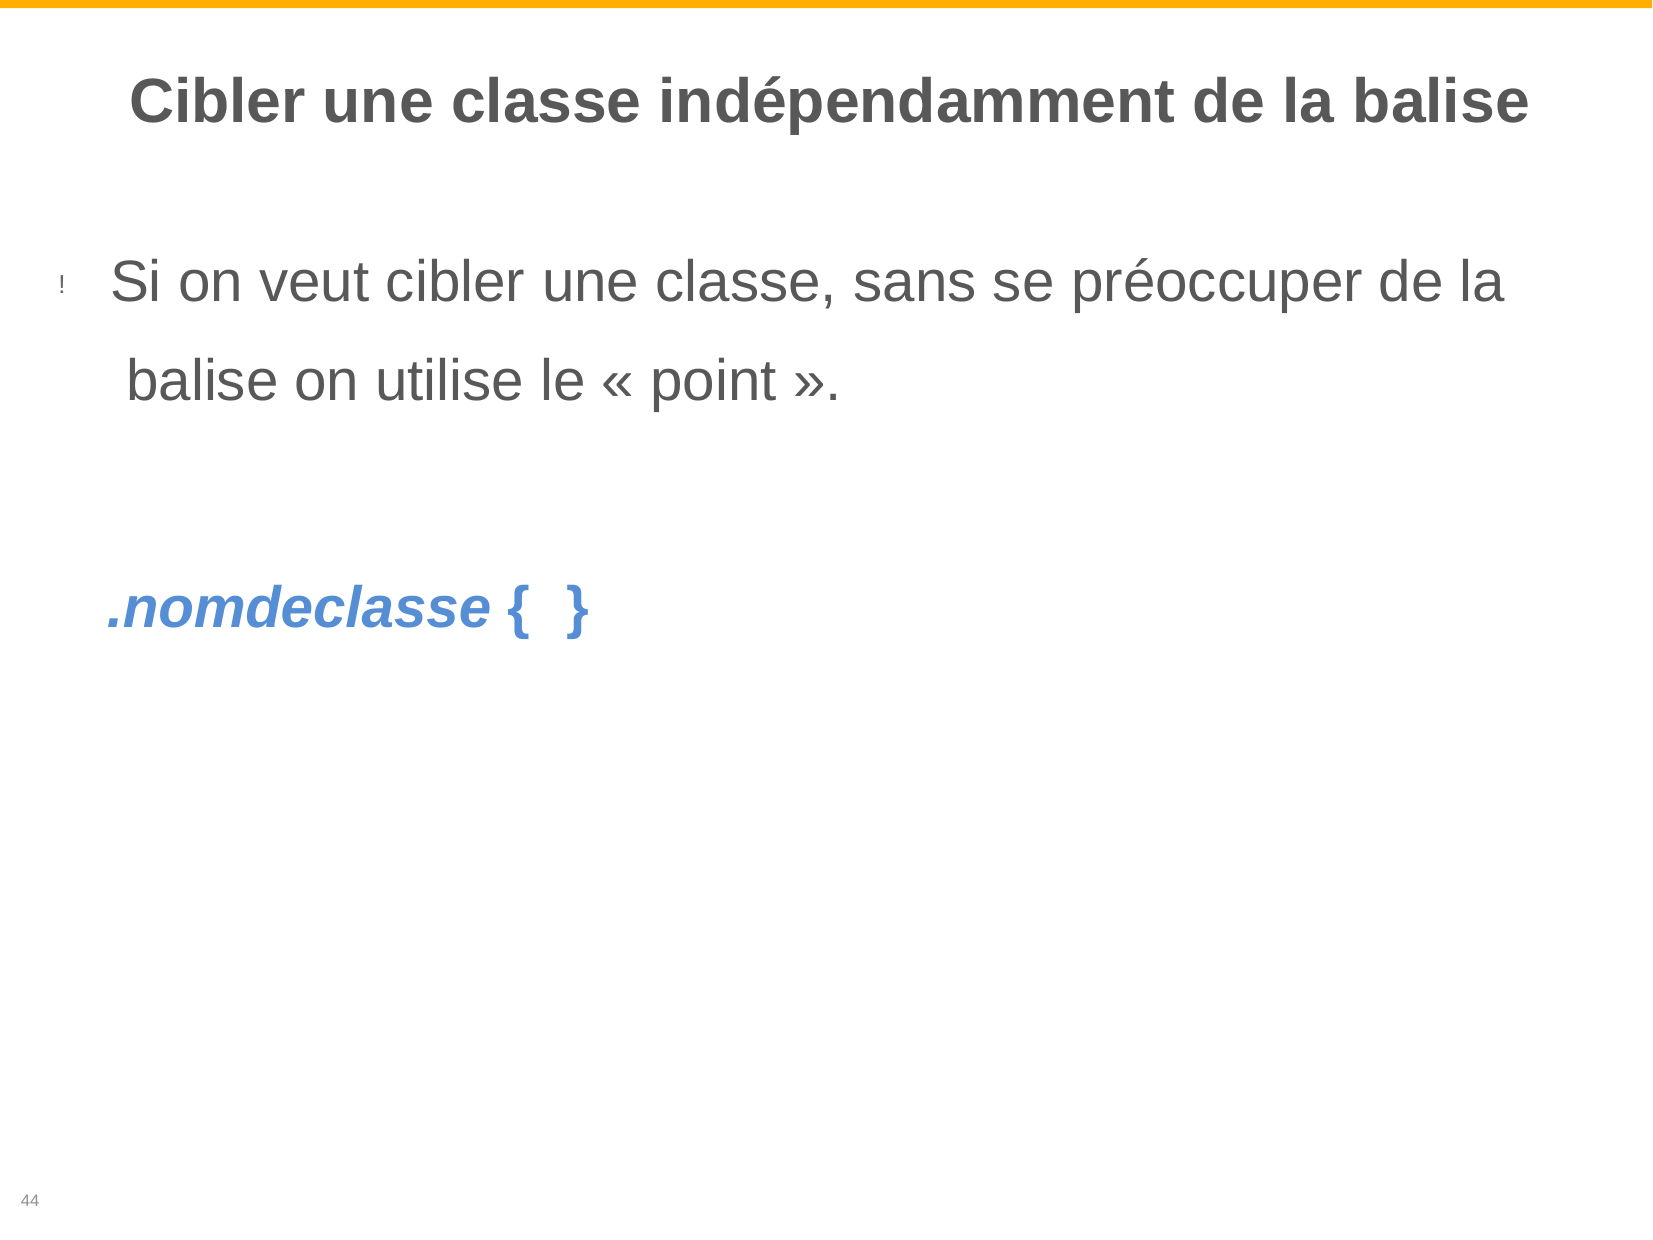

# Cibler une classe indépendamment de la balise
Si on veut cibler une classe, sans se préoccuper de la  balise on utilise le « point ».
!
.nomdeclasse {	}

44